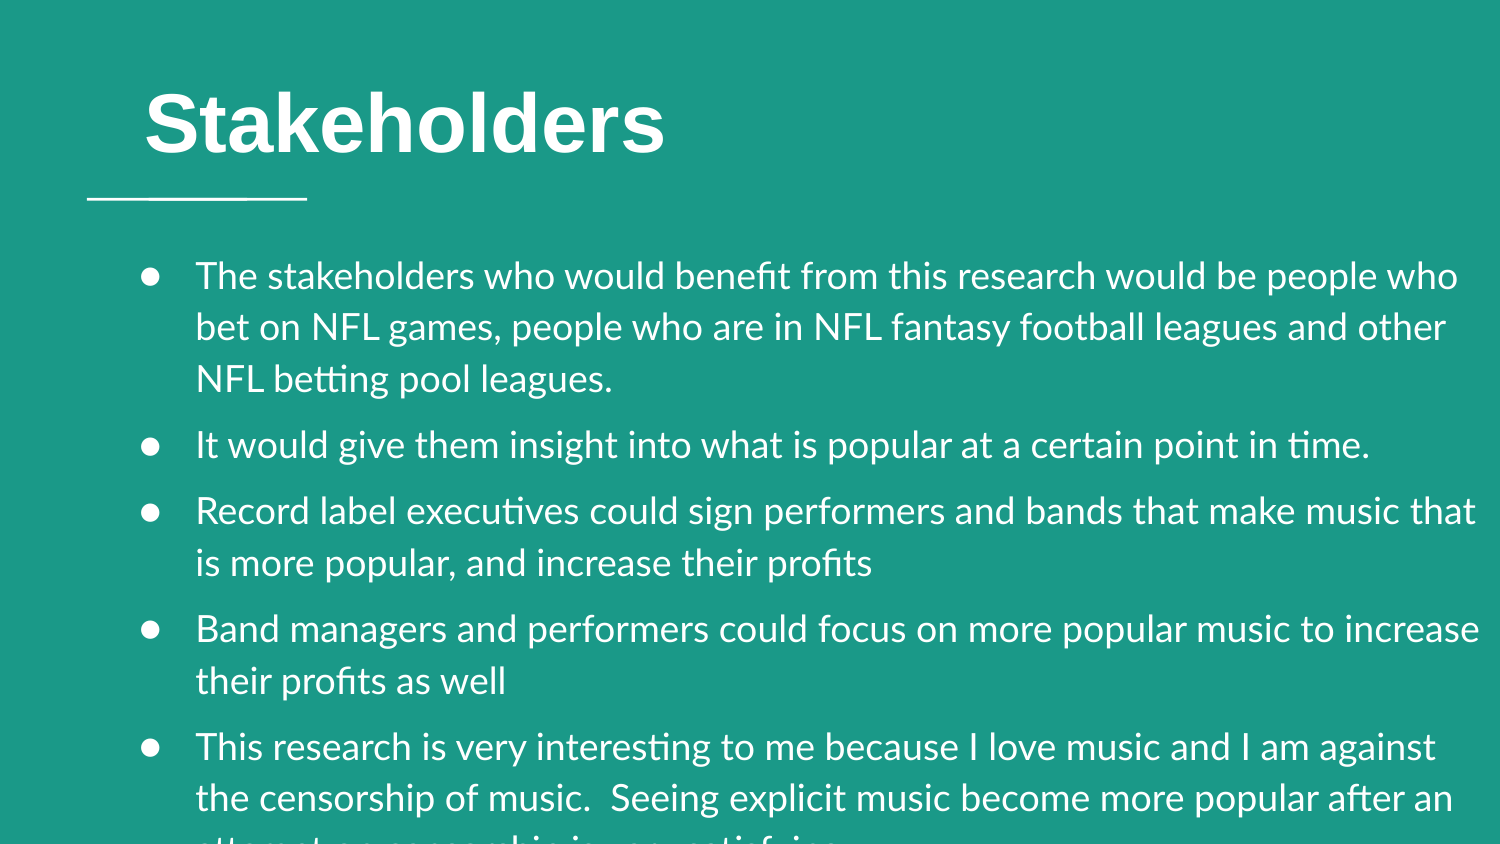

Stakeholders
# The stakeholders who would benefit from this research would be people who bet on NFL games, people who are in NFL fantasy football leagues and other NFL betting pool leagues.

It would give them insight into what is popular at a certain point in time.

Record label executives could sign performers and bands that make music that is more popular, and increase their profits

Band managers and performers could focus on more popular music to increase their profits as well

This research is very interesting to me because I love music and I am against the censorship of music.  Seeing explicit music become more popular after an attempt on censorship is very satisfying.